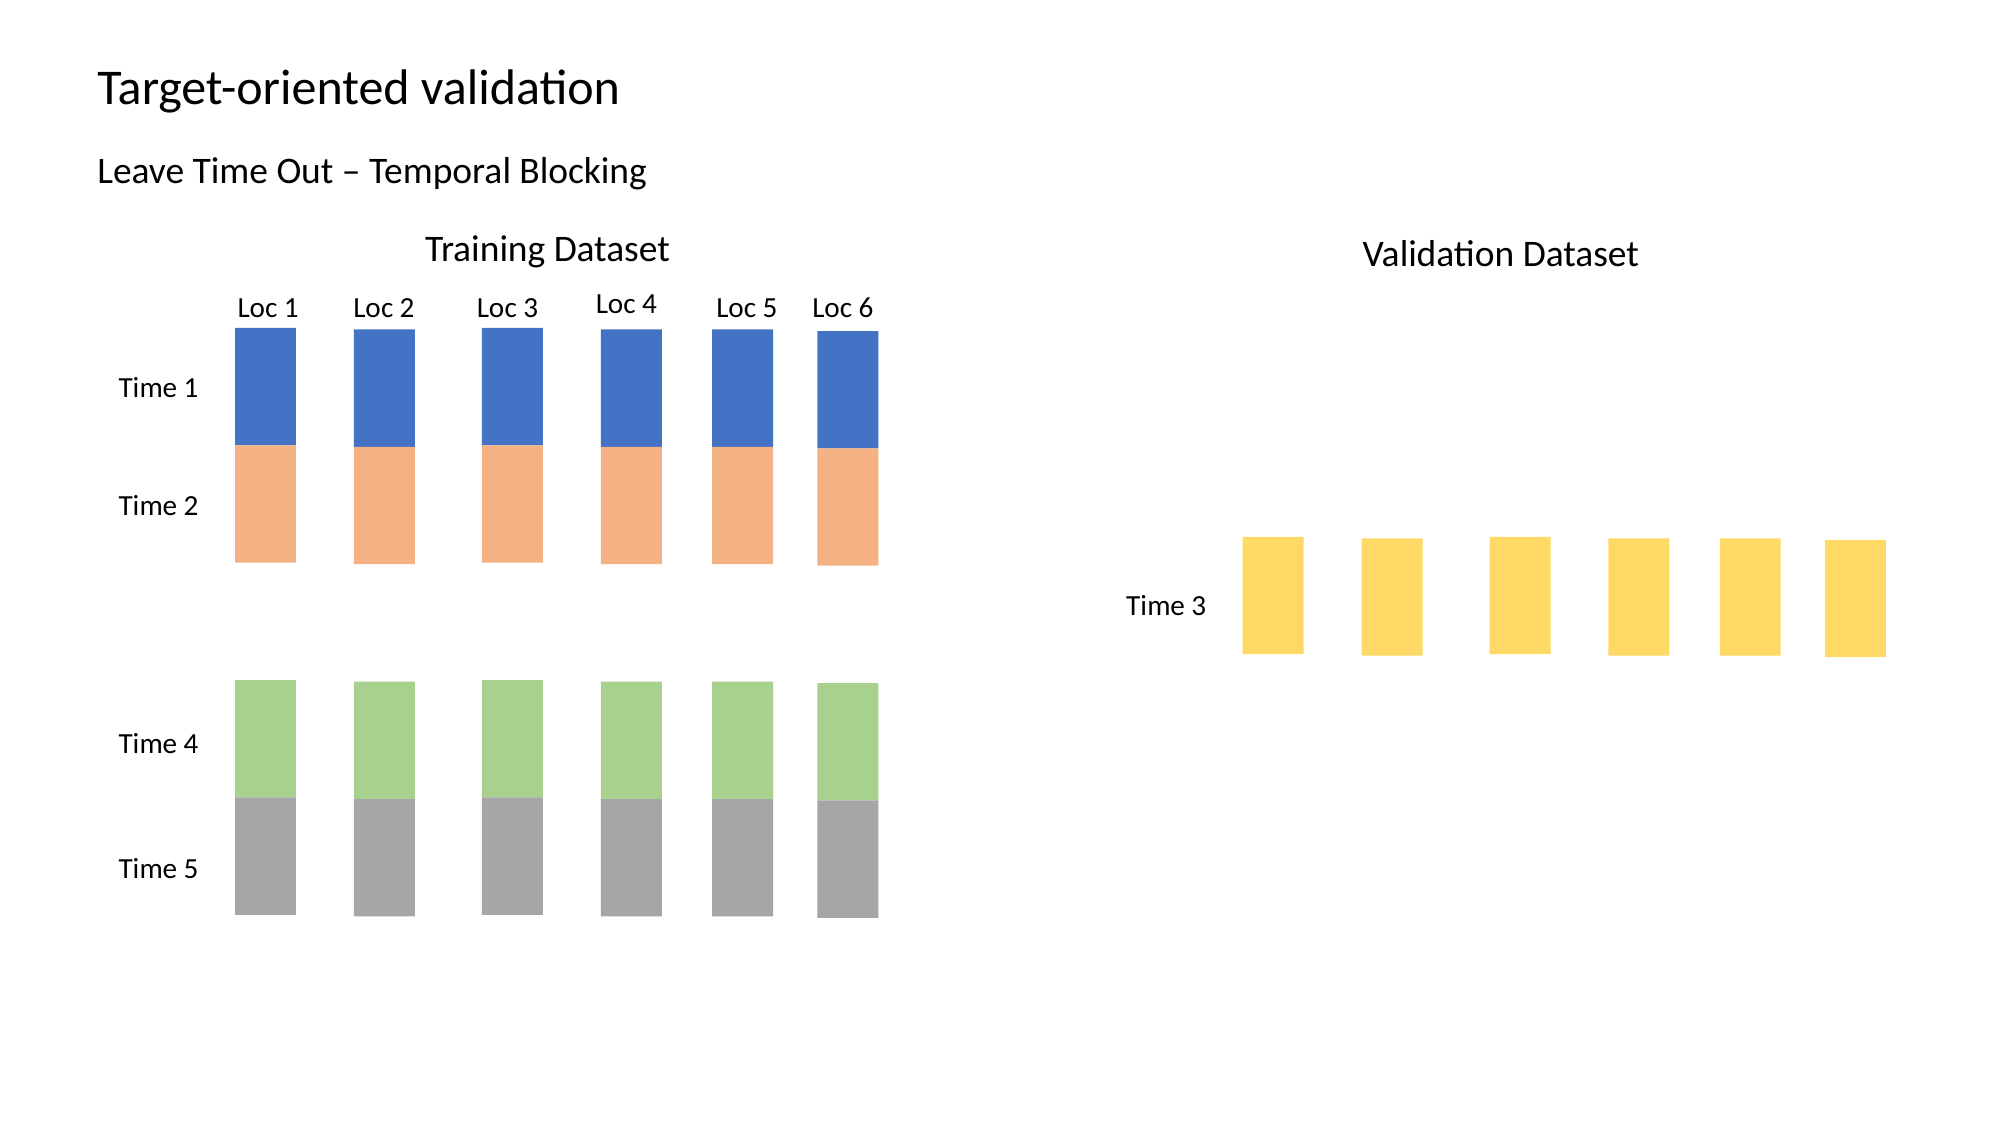

Target-oriented validation
Leave Time Out – Temporal Blocking
Training Dataset
Validation Dataset
Loc 4
Loc 5
Loc 1
Loc 2
Loc 3
Loc 6

Time 1

Time 2

Time 3

Time 4

Time 5